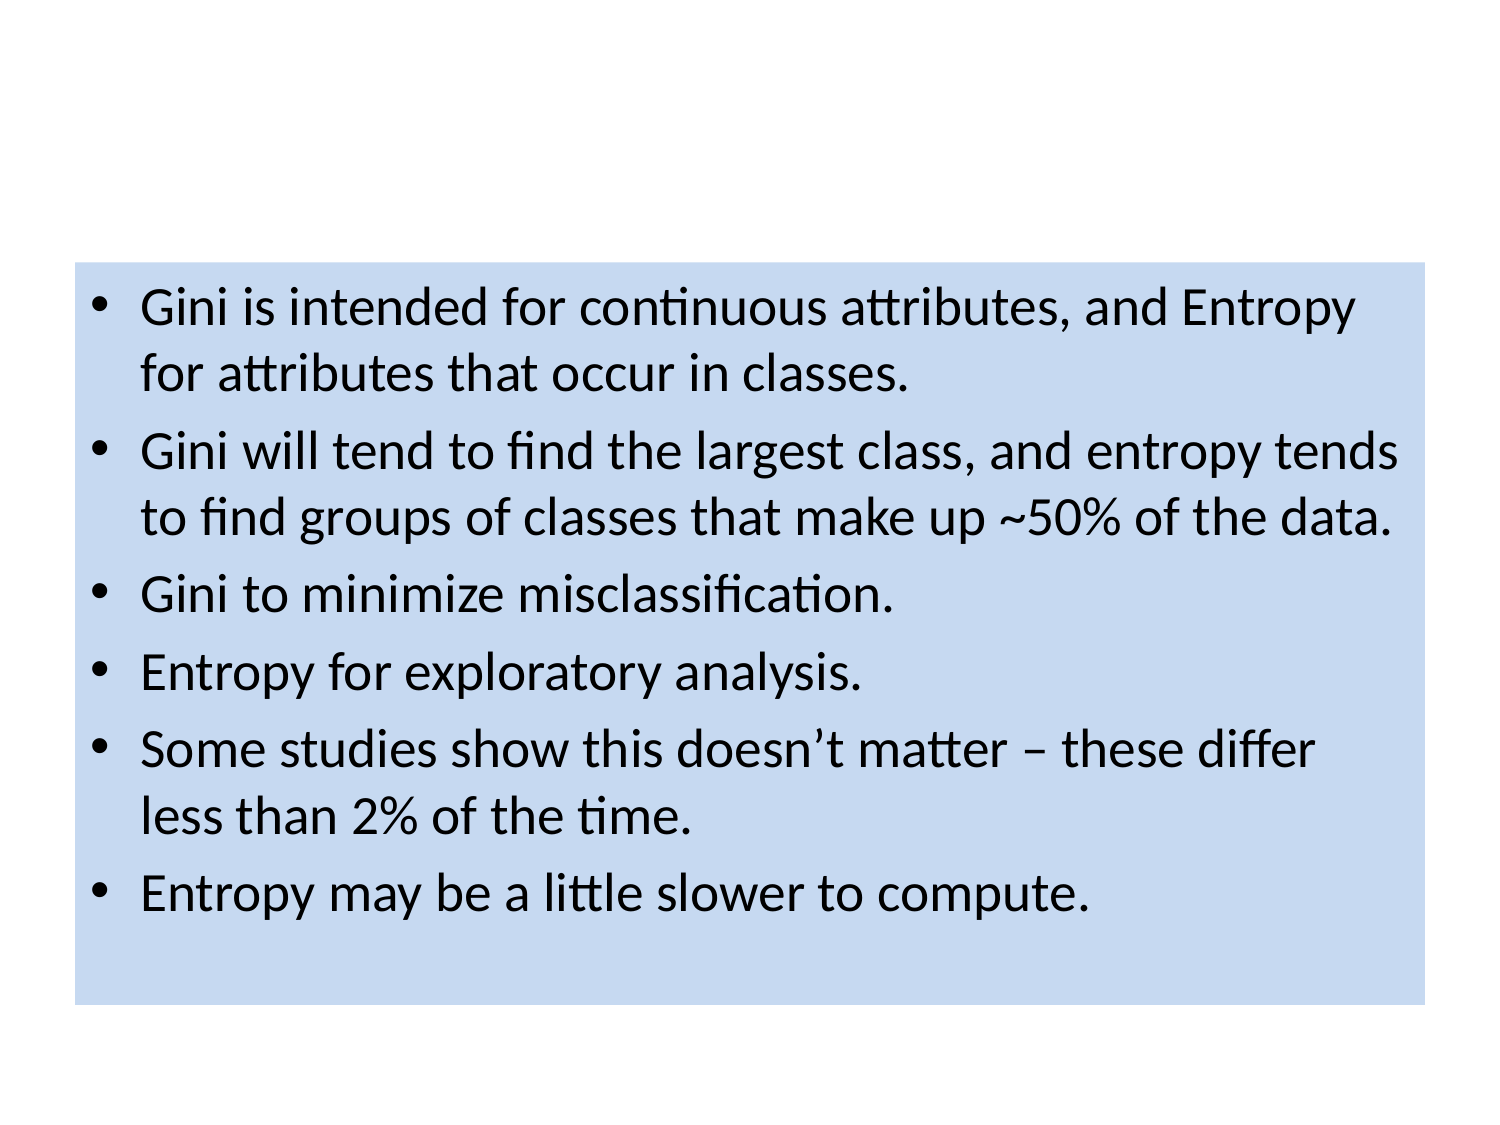

#
Gini is intended for continuous attributes, and Entropy for attributes that occur in classes.
Gini will tend to find the largest class, and entropy tends to find groups of classes that make up ~50% of the data.
Gini to minimize misclassification.
Entropy for exploratory analysis.
Some studies show this doesn’t matter – these differ less than 2% of the time.
Entropy may be a little slower to compute.